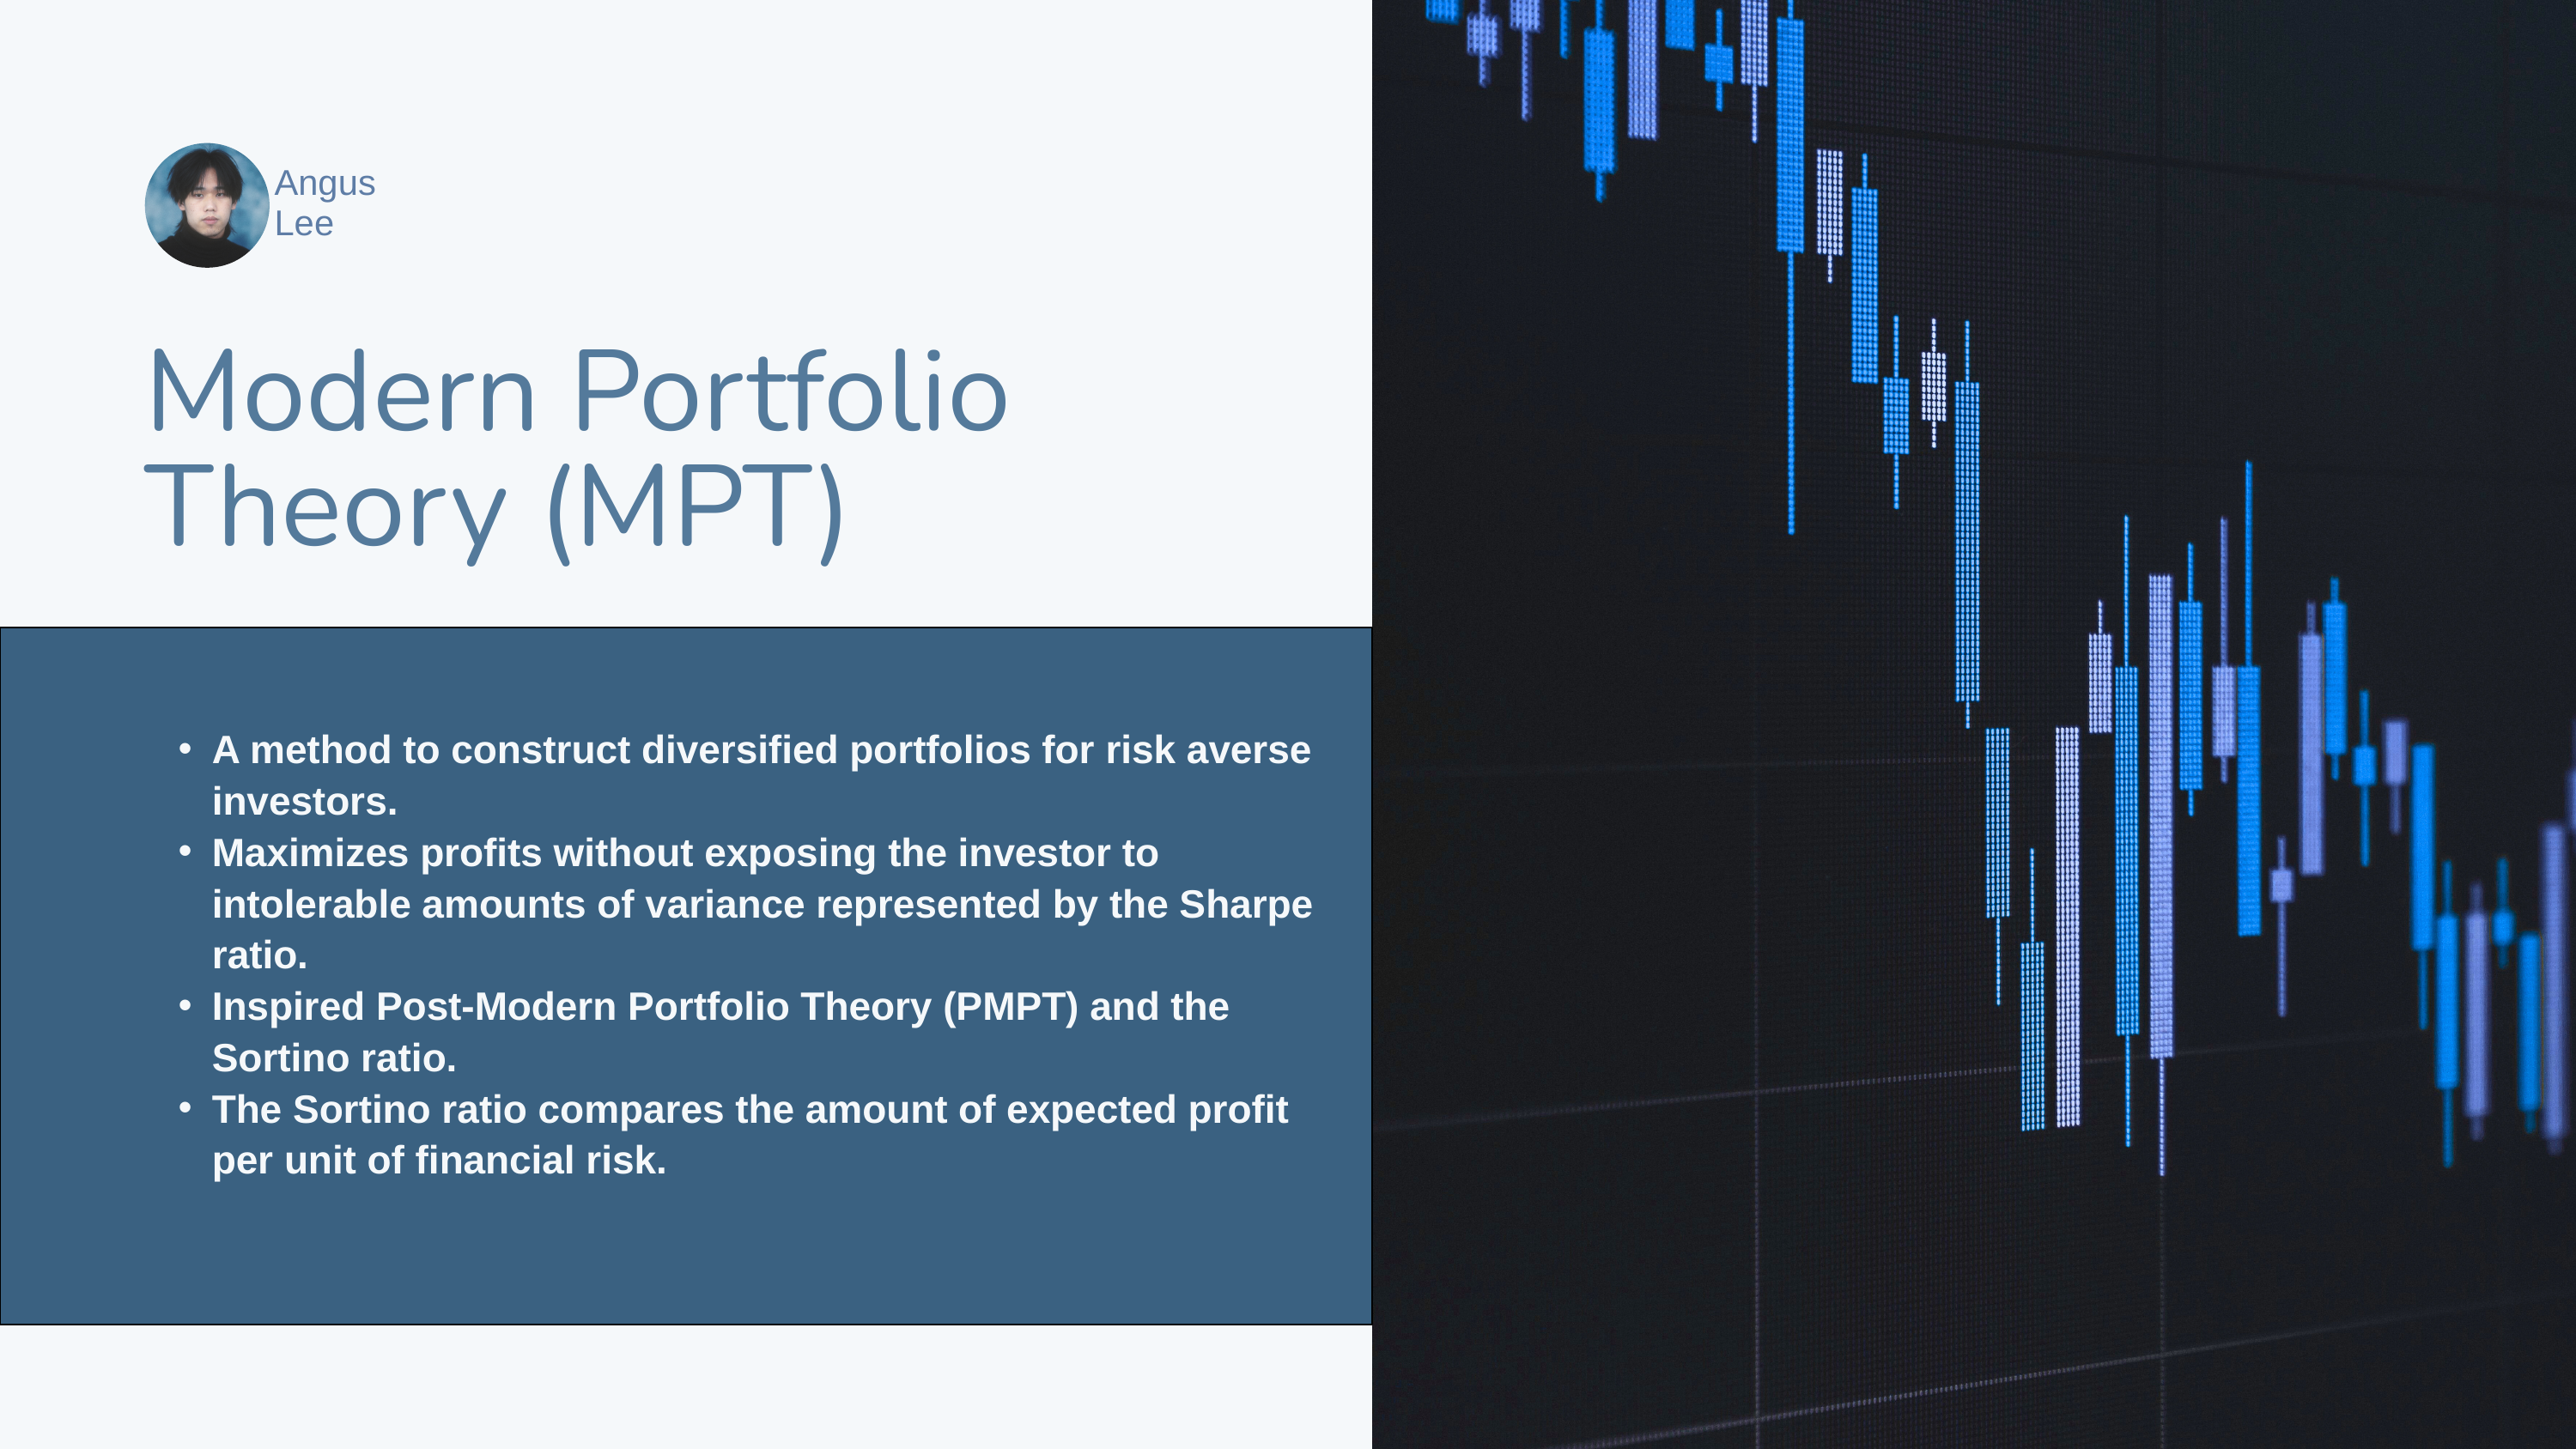

Project Overview

Angus
Lee
Modern Portfolio Theory (MPT)

A method to construct diversified portfolios for risk averse investors.
Maximizes profits without exposing the investor to intolerable amounts of variance represented by the Sharpe ratio.
Inspired Post-Modern Portfolio Theory (PMPT) and the Sortino ratio.
The Sortino ratio compares the amount of expected profit per unit of financial risk.